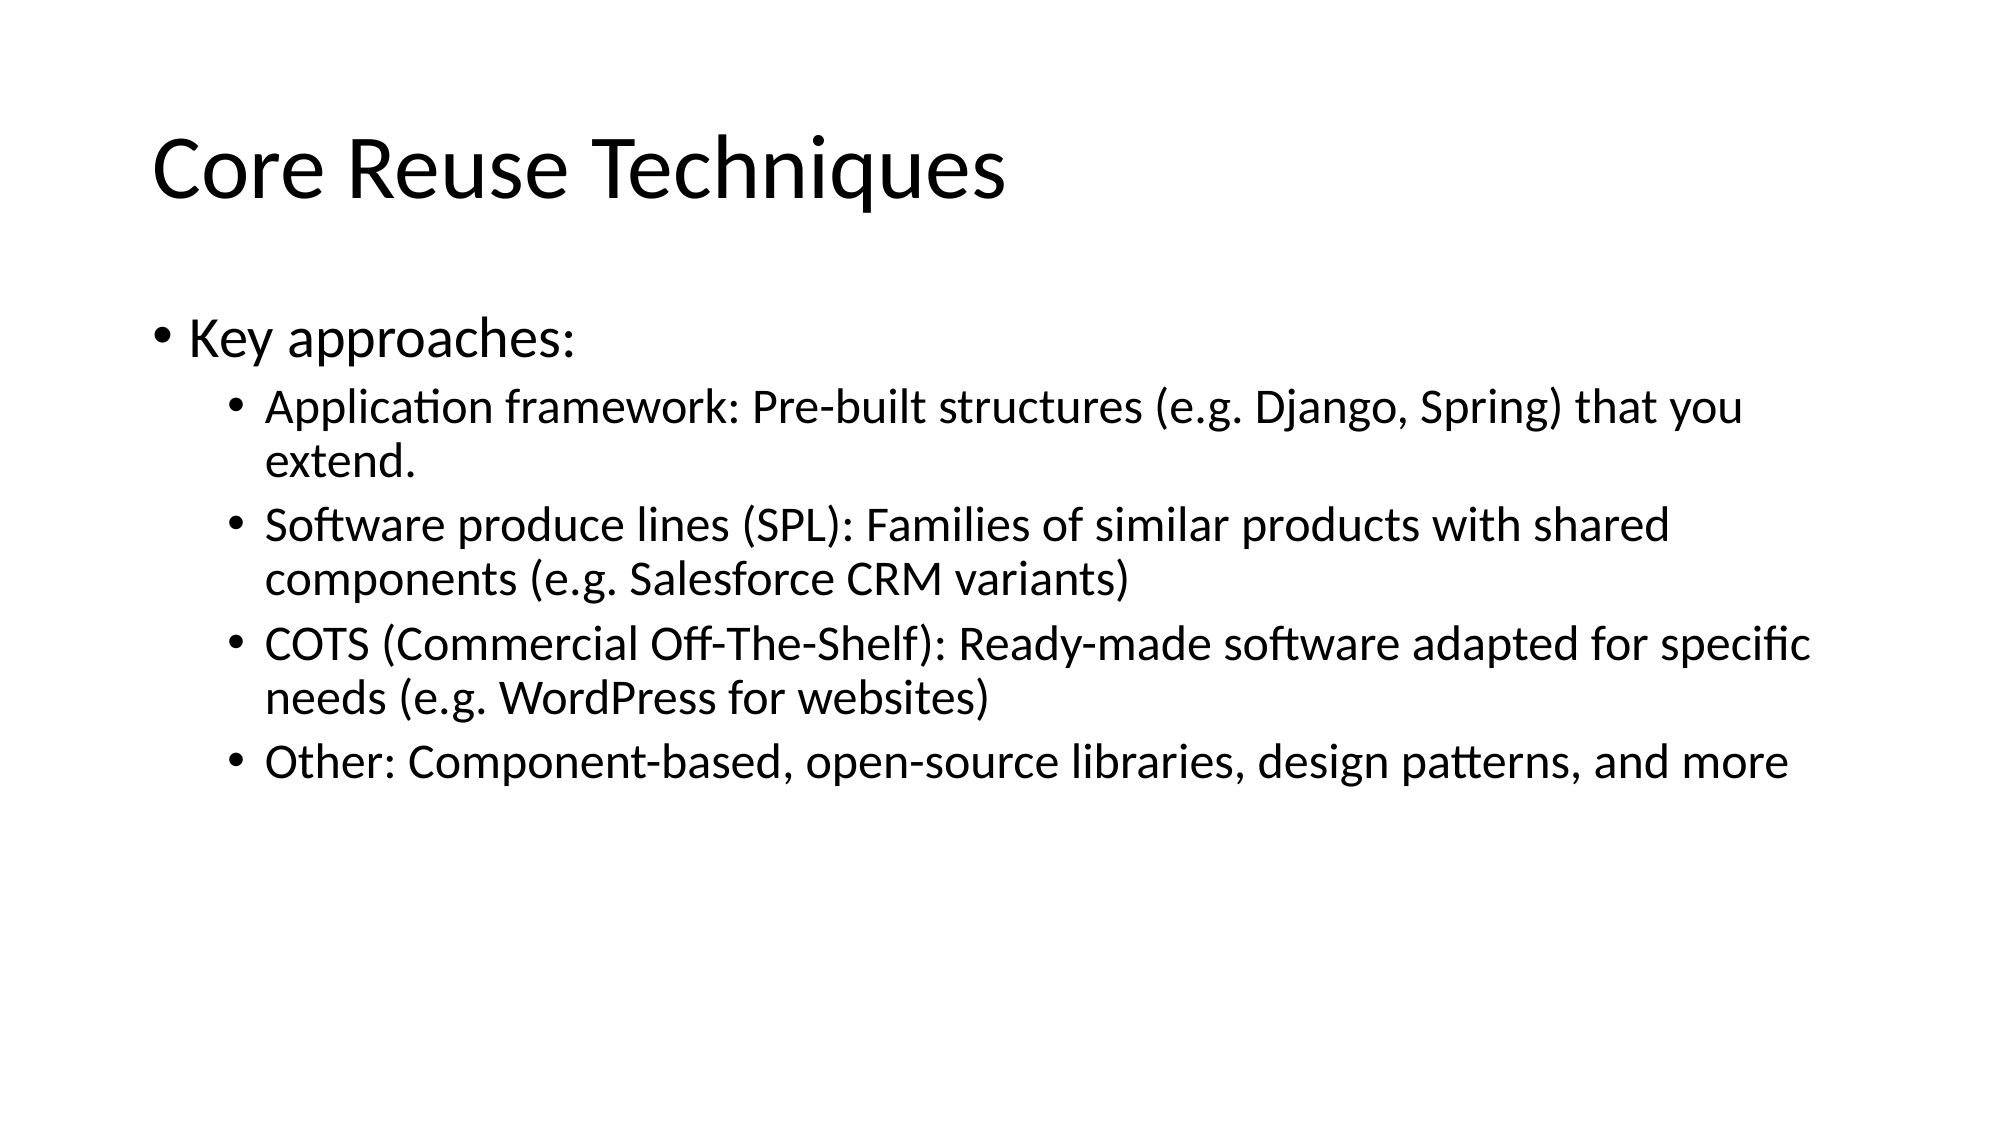

# Core Reuse Techniques
Key approaches:
Application framework: Pre-built structures (e.g. Django, Spring) that you extend.
Software produce lines (SPL): Families of similar products with shared components (e.g. Salesforce CRM variants)
COTS (Commercial Off-The-Shelf): Ready-made software adapted for specific needs (e.g. WordPress for websites)
Other: Component-based, open-source libraries, design patterns, and more